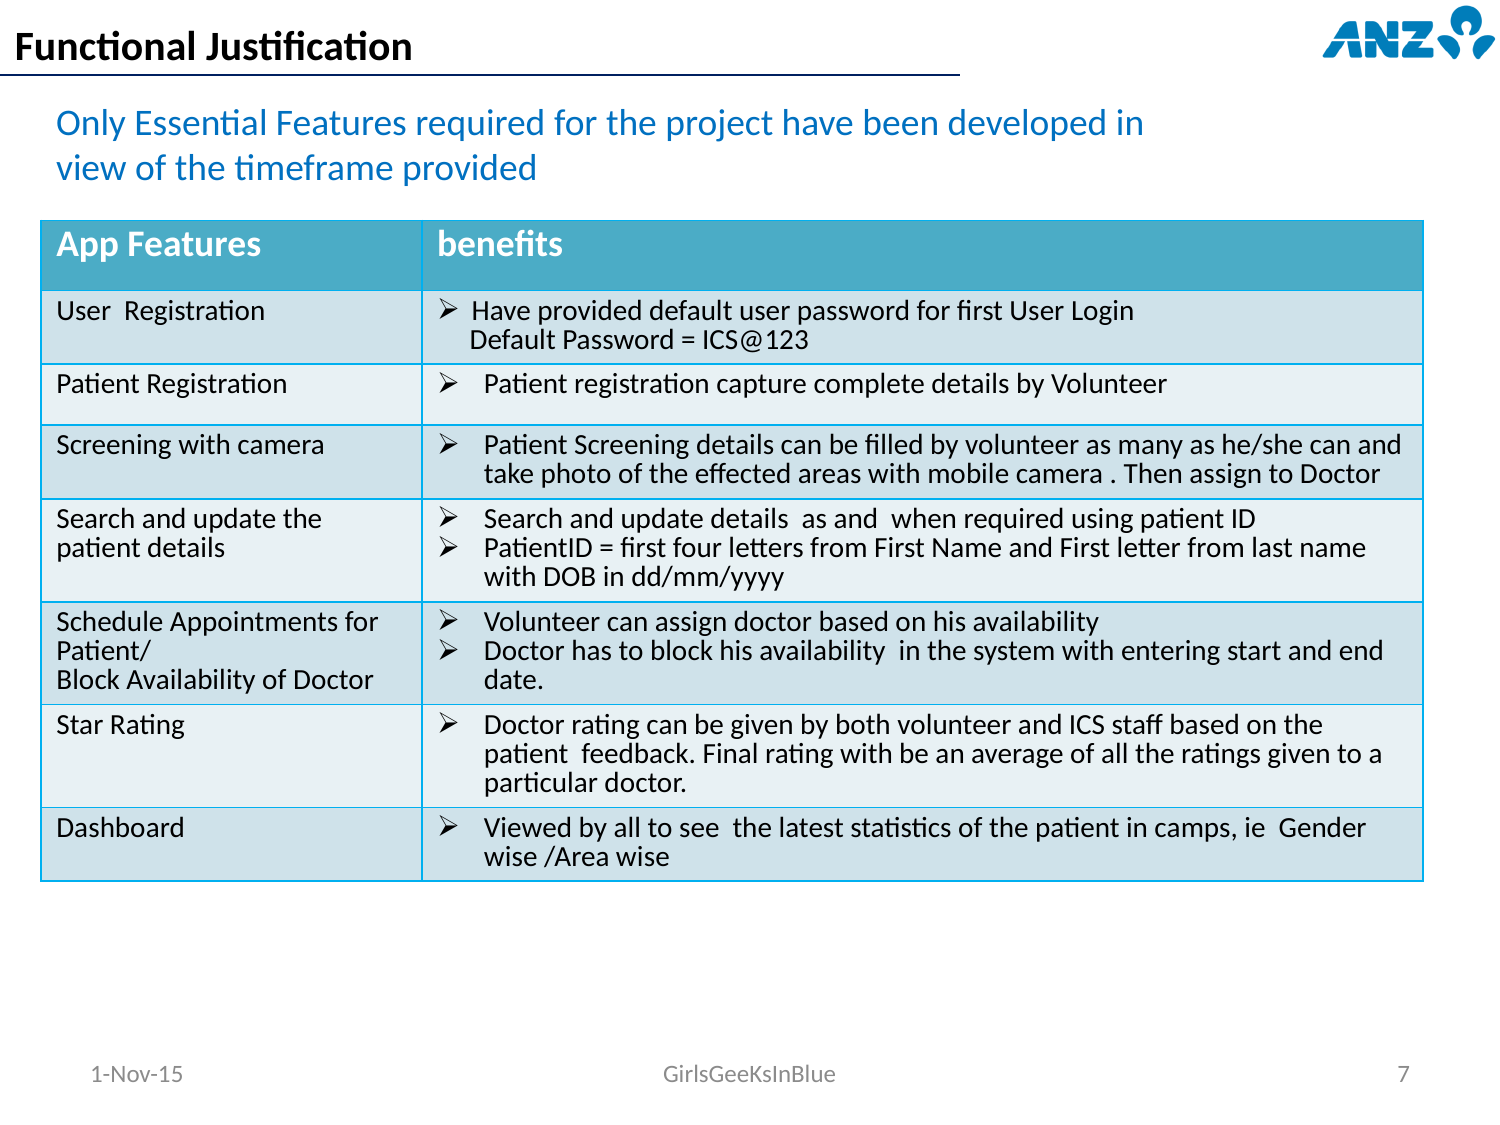

Functional Justification
Only Essential Features required for the project have been developed in view of the timeframe provided
| App Features | benefits |
| --- | --- |
| User Registration | Have provided default user password for first User Login Default Password = ICS@123 |
| Patient Registration | Patient registration capture complete details by Volunteer |
| Screening with camera | Patient Screening details can be filled by volunteer as many as he/she can and take photo of the effected areas with mobile camera . Then assign to Doctor |
| Search and update the patient details | Search and update details as and when required using patient ID PatientID = first four letters from First Name and First letter from last name with DOB in dd/mm/yyyy |
| Schedule Appointments for Patient/ Block Availability of Doctor | Volunteer can assign doctor based on his availability Doctor has to block his availability in the system with entering start and end date. |
| Star Rating | Doctor rating can be given by both volunteer and ICS staff based on the patient feedback. Final rating with be an average of all the ratings given to a particular doctor. |
| Dashboard | Viewed by all to see the latest statistics of the patient in camps, ie Gender wise /Area wise |
1-Nov-15
GirlsGeeKsInBlue
7